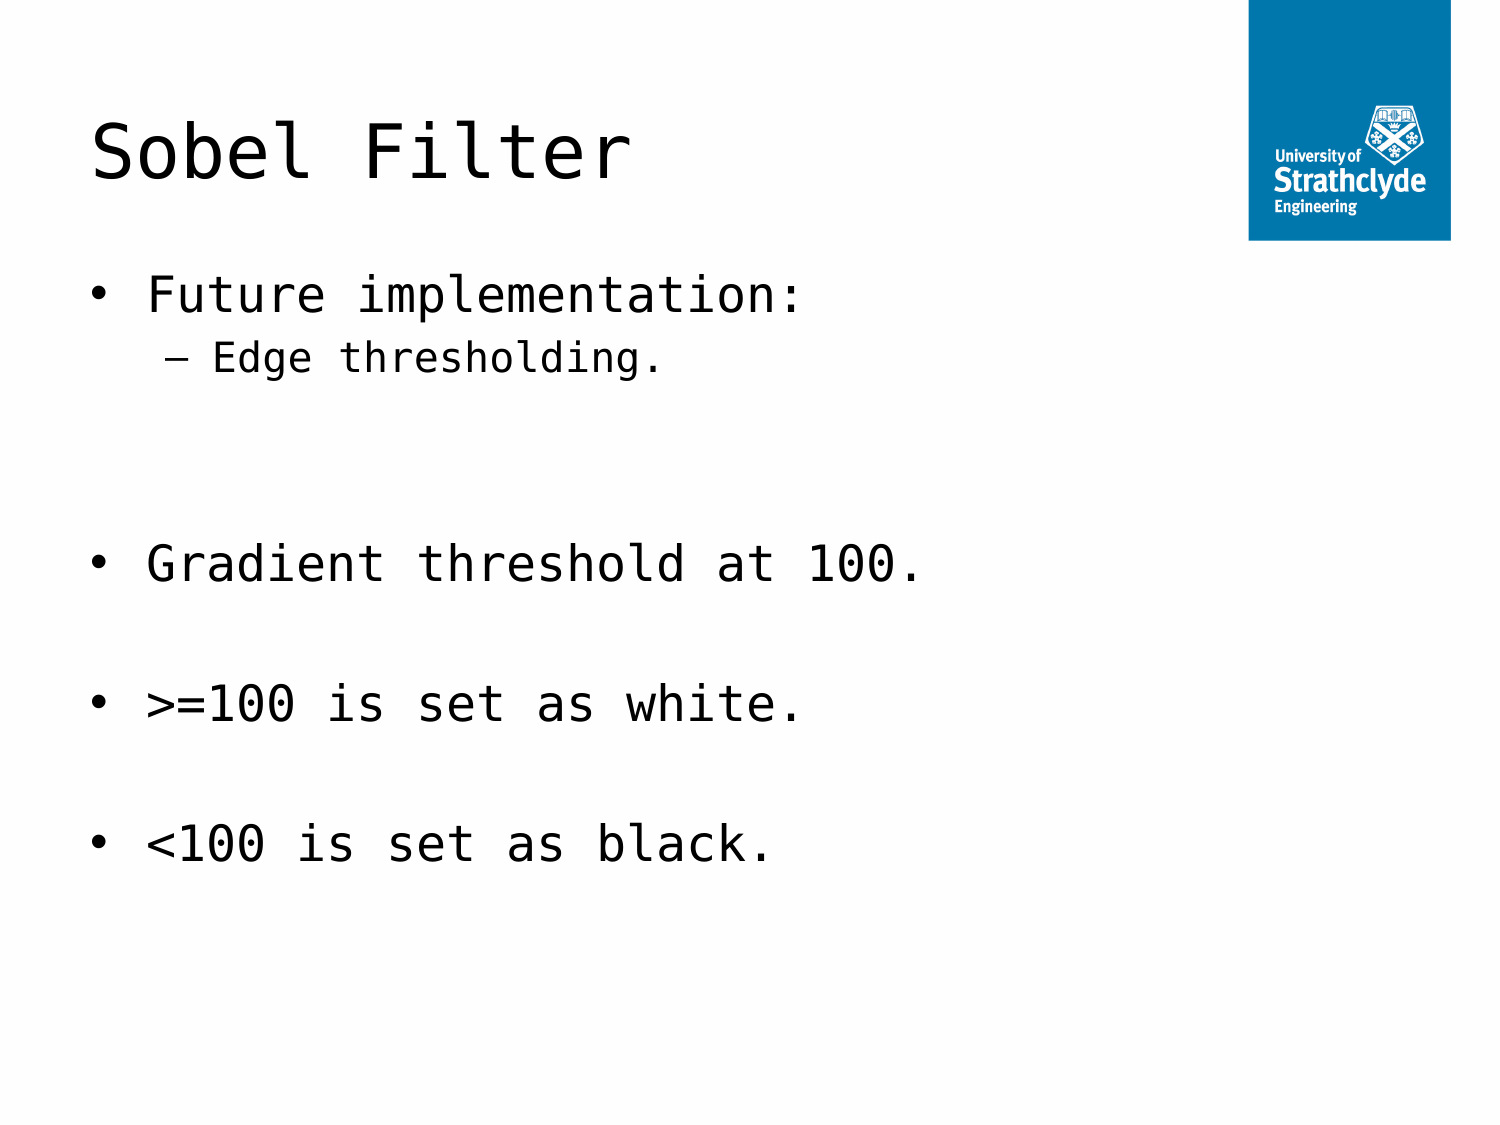

# Sobel Filter
Future implementation:
Edge thresholding.

Gradient threshold at 100.

>=100 is set as white.

<100 is set as black.